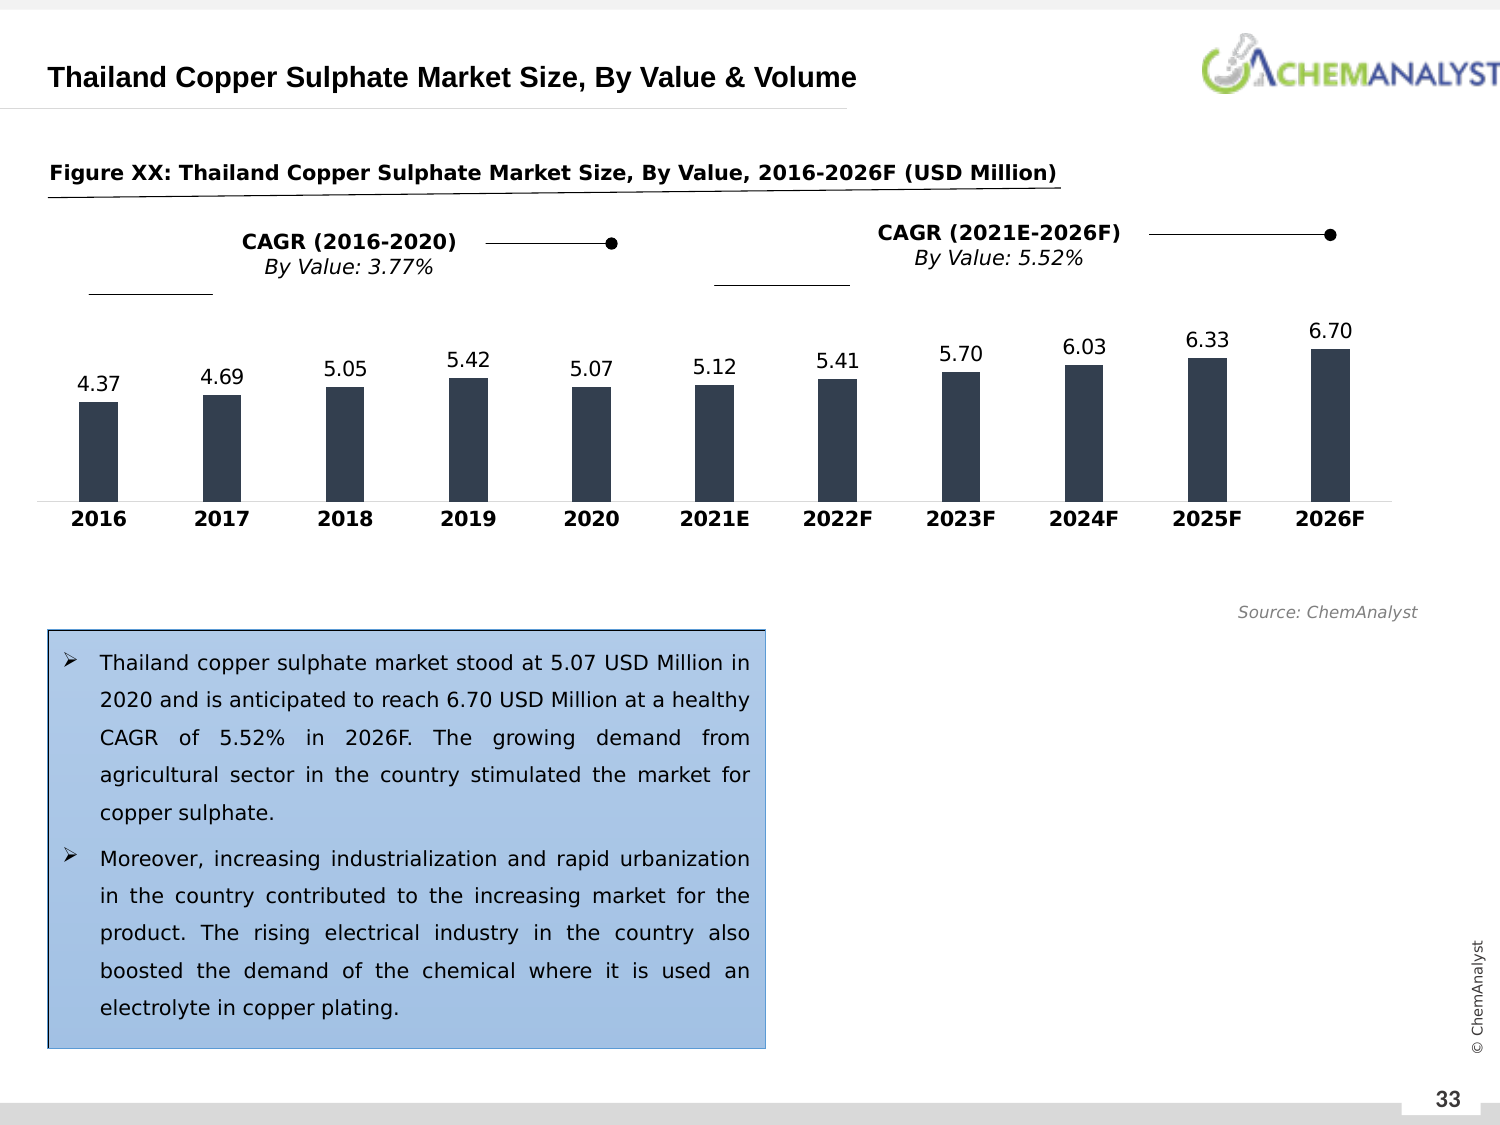

Thailand Copper Sulphate Market Size, By Value & Volume
Figure XX: Thailand Copper Sulphate Market Size, By Value, 2016-2026F (USD Million)
CAGR (2021E-2026F)
By Value: 5.52%
CAGR (2016-2020)
By Value: 3.77%

### Chart

| Category | By Value (USD Million) |
|---|---|
| 2016 | 4.368 |
| 2017 | 4.693 |
| 2018 | 5.0546 |
| 2019 | 5.4234 |
| 2020 | 5.0652 |
| 2021E | 5.124 |
| 2022F | 5.412 |
| 2023F | 5.704 |
| 2024F | 6.025799999999999 |
| 2025F | 6.324999999999999 |
| 2026F | 6.703200000000001 |
Source: ChemAnalyst
Thailand copper sulphate market stood at 5.07 USD Million in 2020 and is anticipated to reach 6.70 USD Million at a healthy CAGR of 5.52% in 2026F. The growing demand from agricultural sector in the country stimulated the market for copper sulphate.
Moreover, increasing industrialization and rapid urbanization in the country contributed to the increasing market for the product. The rising electrical industry in the country also boosted the demand of the chemical where it is used an electrolyte in copper plating.